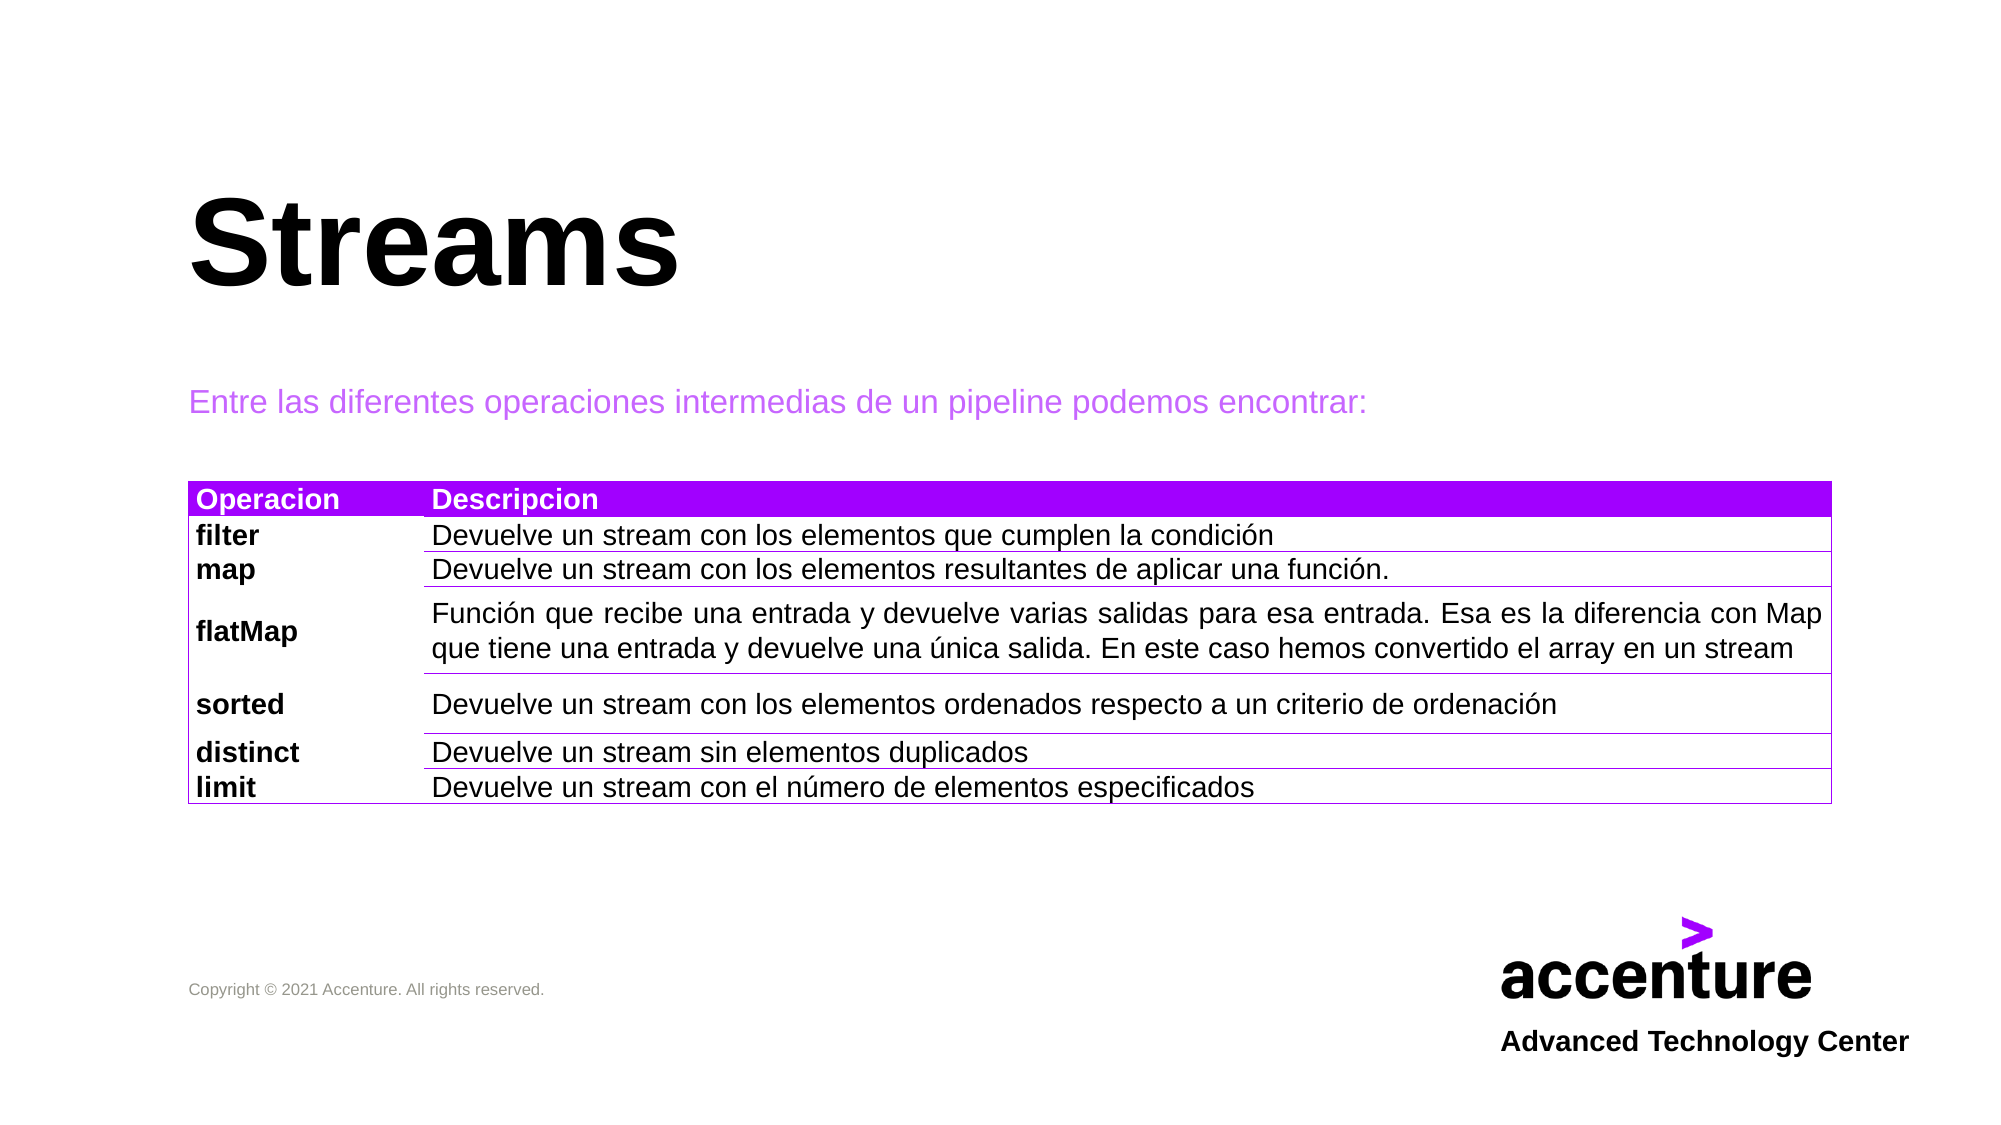

# Streams
Entre las diferentes operaciones intermedias de un pipeline podemos encontrar:
| Operacion | Descripcion |
| --- | --- |
| filter | Devuelve un stream con los elementos que cumplen la condición |
| map | Devuelve un stream con los elementos resultantes de aplicar una función. |
| flatMap | Función que recibe una entrada y devuelve varias salidas para esa entrada. Esa es la diferencia con Map que tiene una entrada y devuelve una única salida. En este caso hemos convertido el array en un stream |
| sorted | Devuelve un stream con los elementos ordenados respecto a un criterio de ordenación |
| distinct | Devuelve un stream sin elementos duplicados |
| limit | Devuelve un stream con el número de elementos especificados |